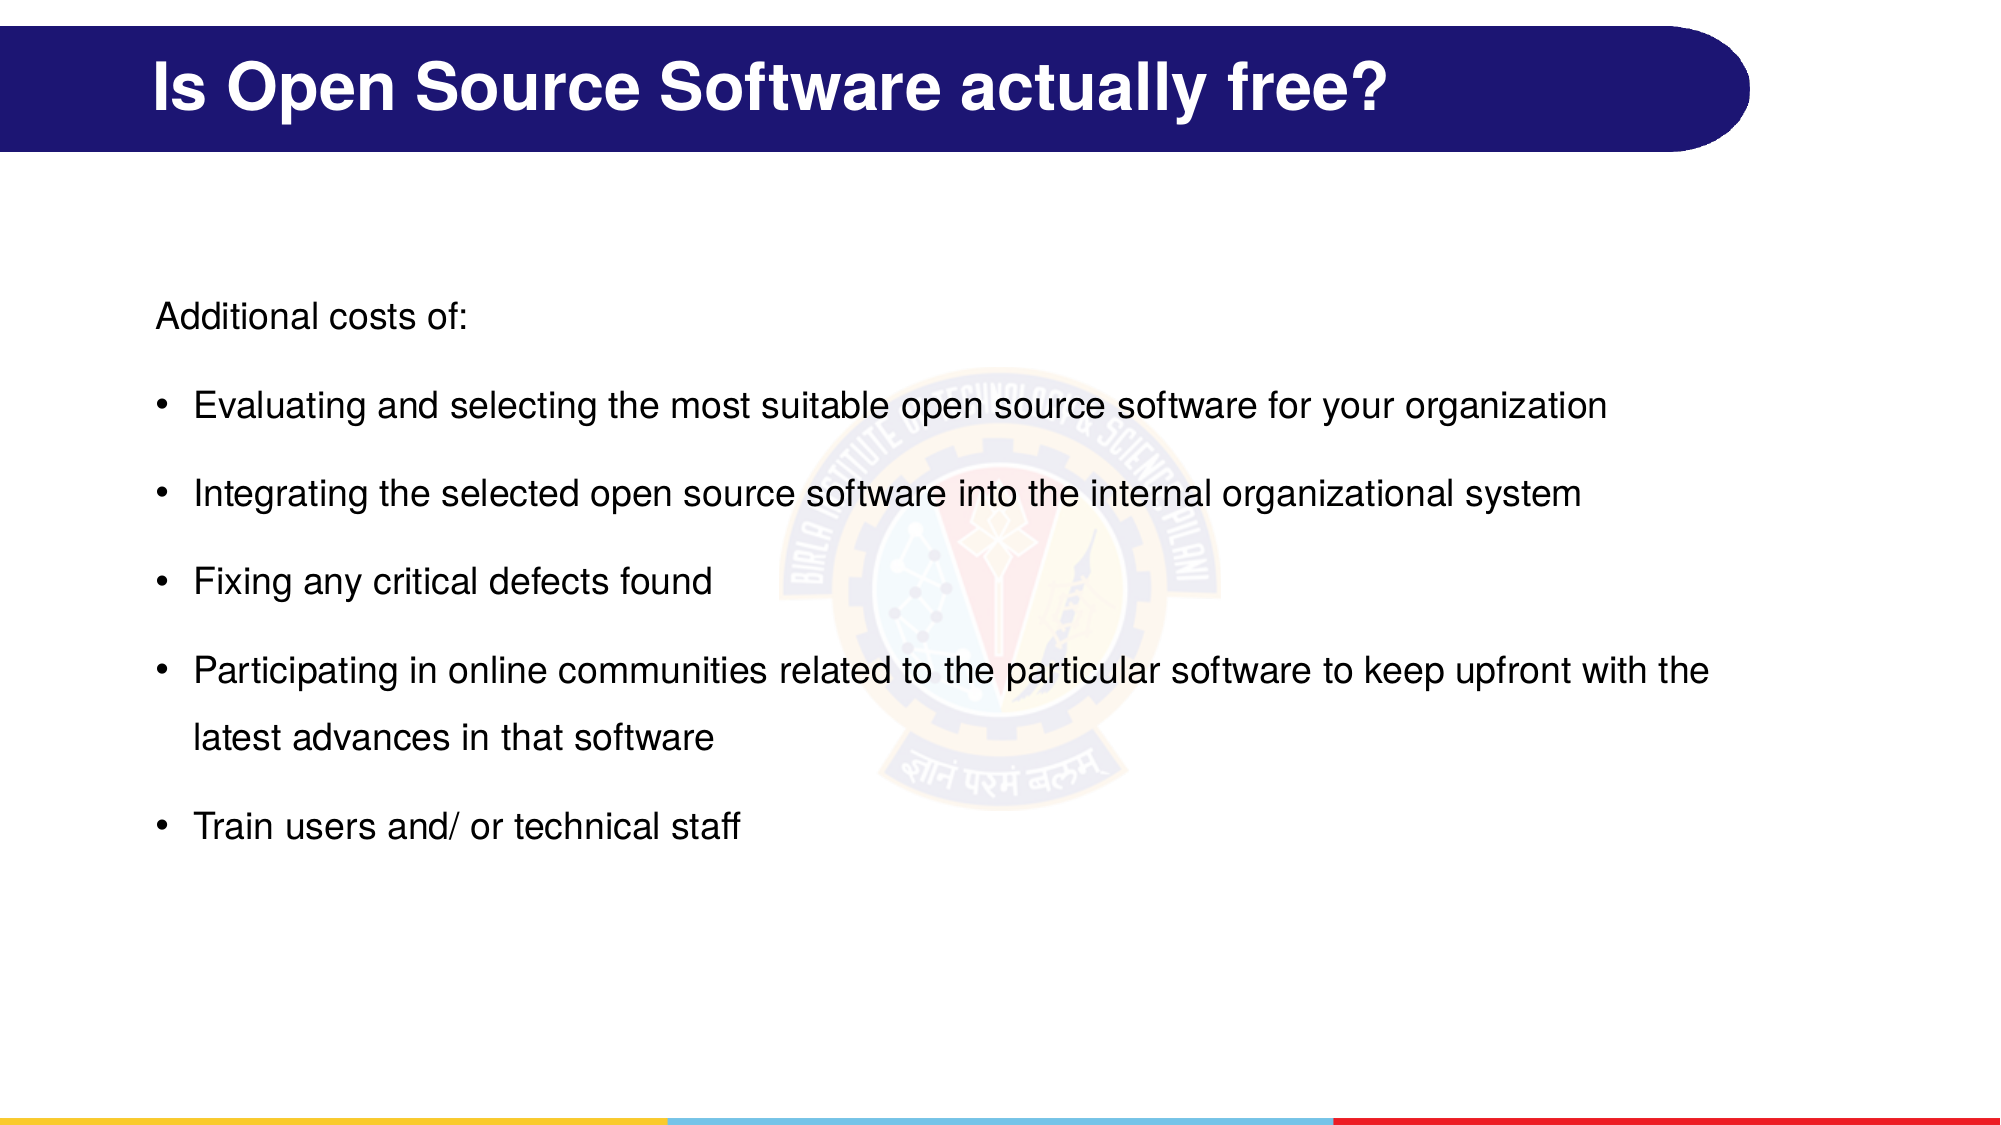

# Is Open Source Software actually free?

Additional costs of:
Evaluating and selecting the most suitable open source software for your organization
Integrating the selected open source software into the internal organizational system
Fixing any critical defects found
Participating in online communities related to the particular software to keep upfront with the latest advances in that software
Train users and/ or technical staff